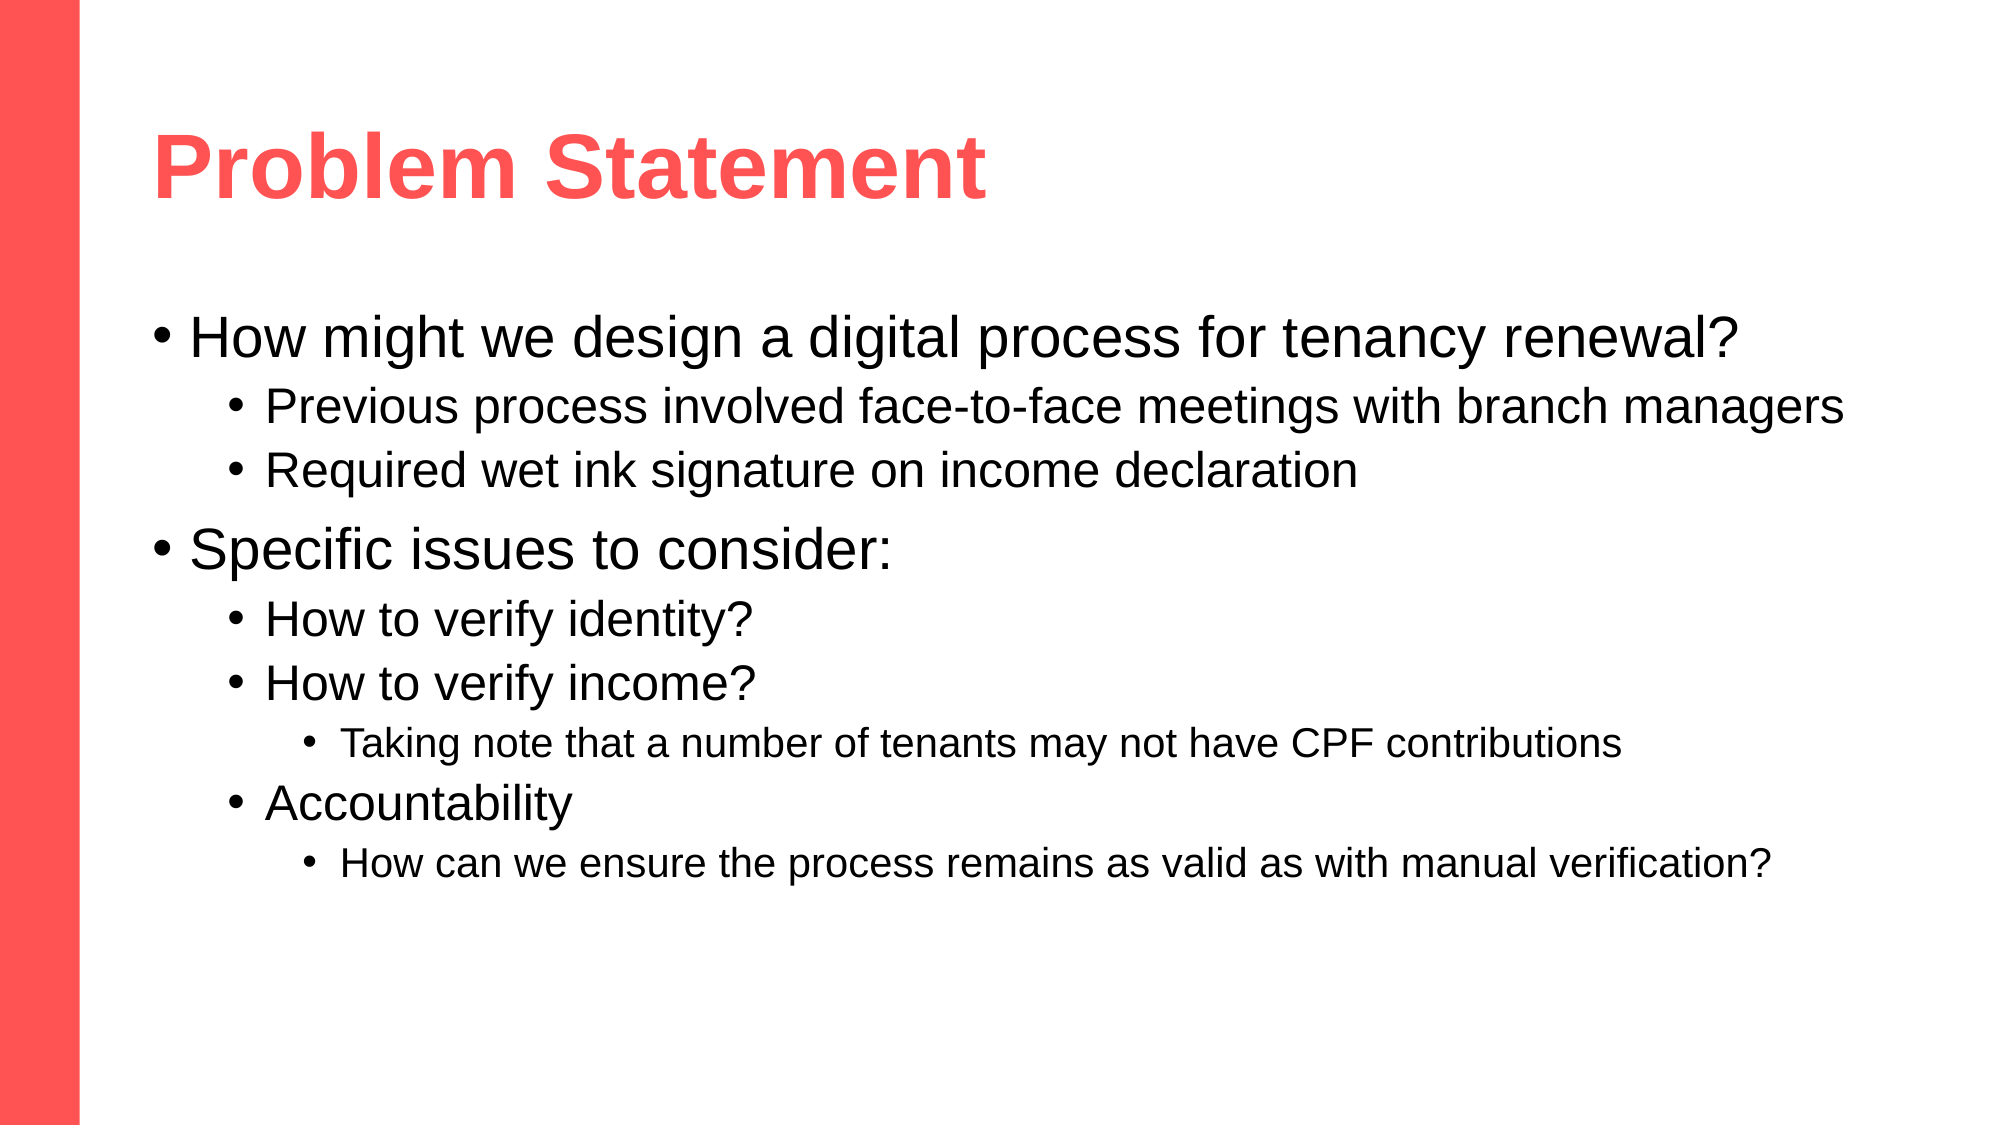

# Problem Statement
How might we design a digital process for tenancy renewal?
Previous process involved face-to-face meetings with branch managers
Required wet ink signature on income declaration
Specific issues to consider:
How to verify identity?
How to verify income?
Taking note that a number of tenants may not have CPF contributions
Accountability
How can we ensure the process remains as valid as with manual verification?